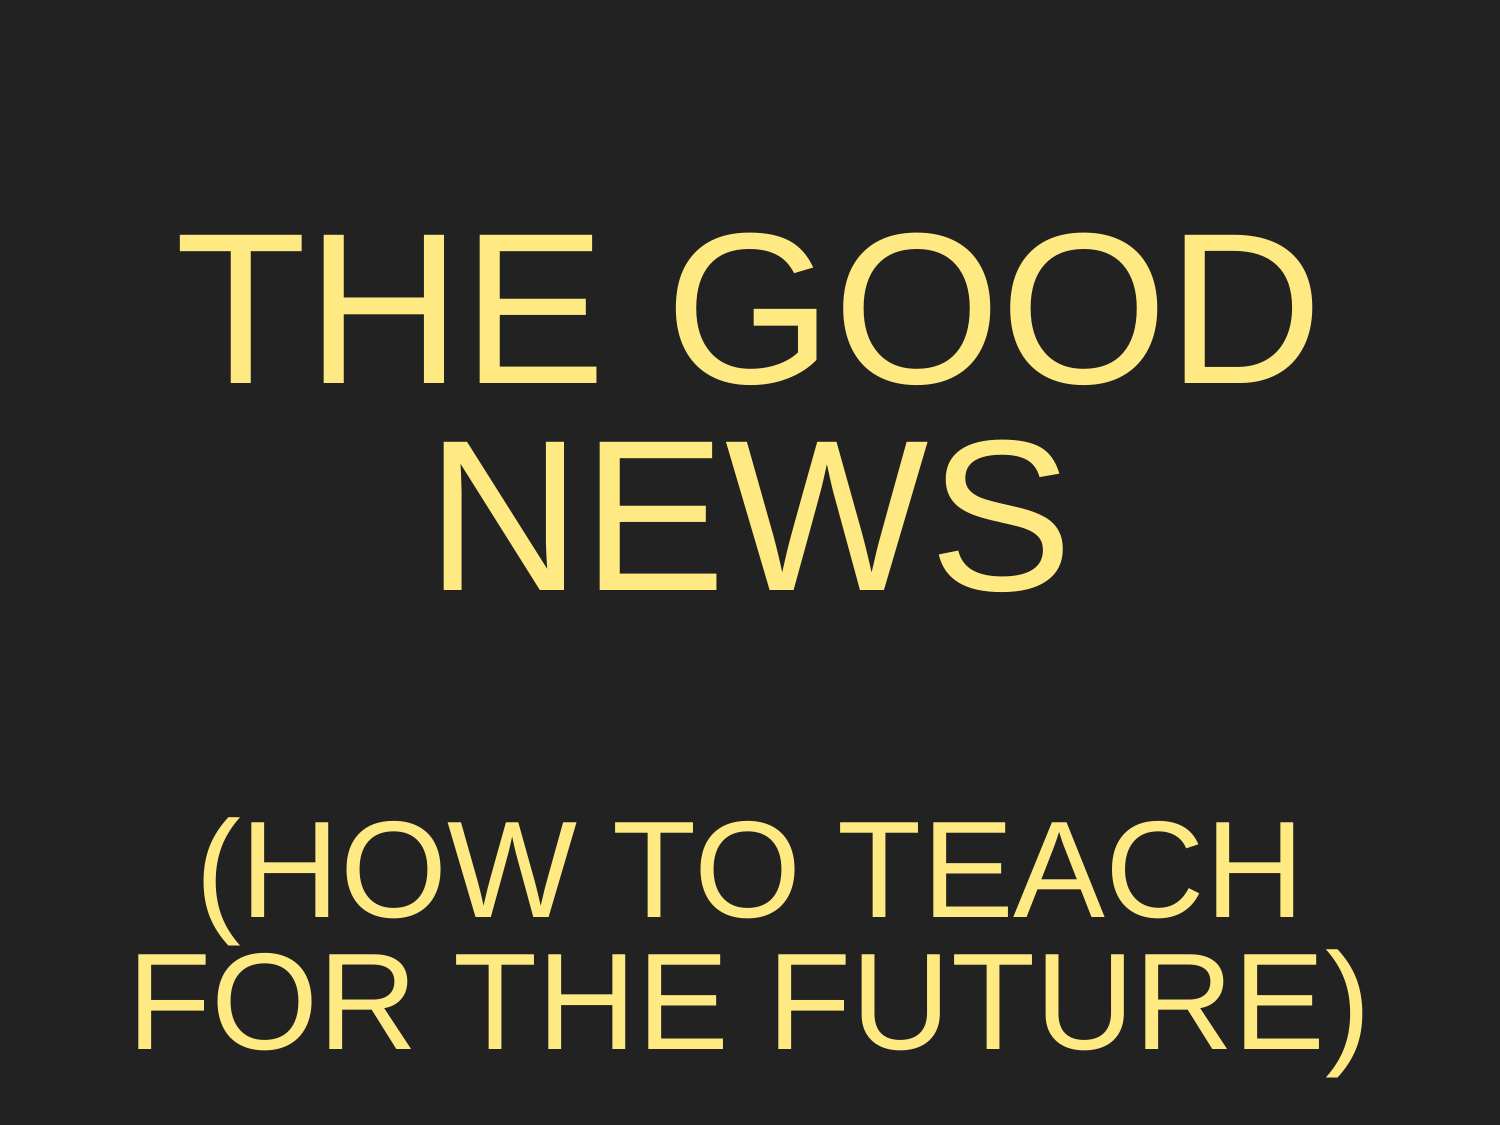

The good news

(how to teach
For the future)